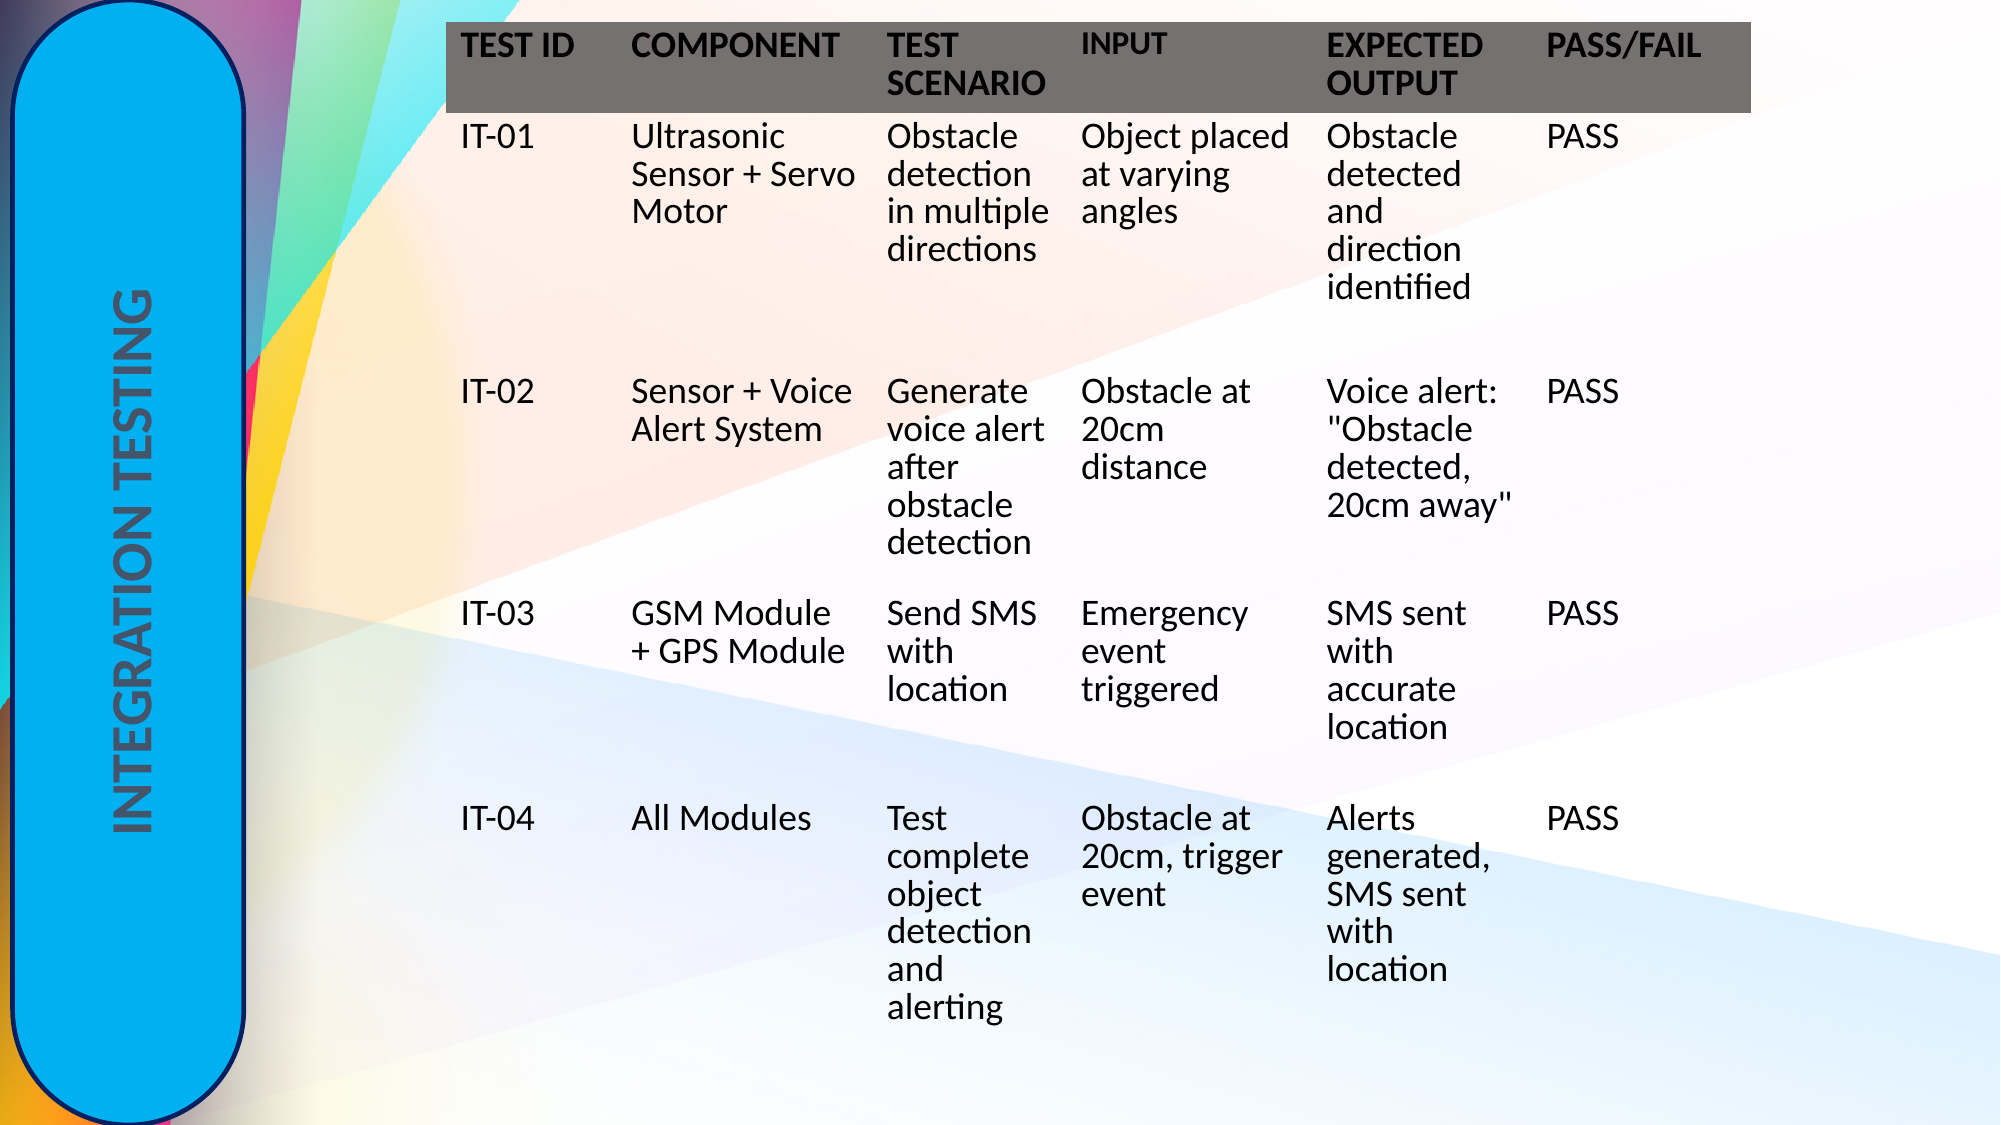

| TEST ID | COMPONENT | TEST SCENARIO | INPUT | EXPECTED OUTPUT | PASS/FAIL |
| --- | --- | --- | --- | --- | --- |
| IT-01 | Ultrasonic Sensor + Servo Motor | Obstacle detection in multiple directions | Object placed at varying angles | Obstacle detected and direction identified | PASS |
| IT-02 | Sensor + Voice Alert System | Generate voice alert after obstacle detection | Obstacle at 20cm distance | Voice alert: "Obstacle detected, 20cm away" | PASS |
| IT-03 | GSM Module + GPS Module | Send SMS with location | Emergency event triggered | SMS sent with accurate location | PASS |
| IT-04 | All Modules | Test complete object detection and alerting | Obstacle at 20cm, trigger event | Alerts generated, SMS sent with location | PASS |

INTEGRATION TESTING